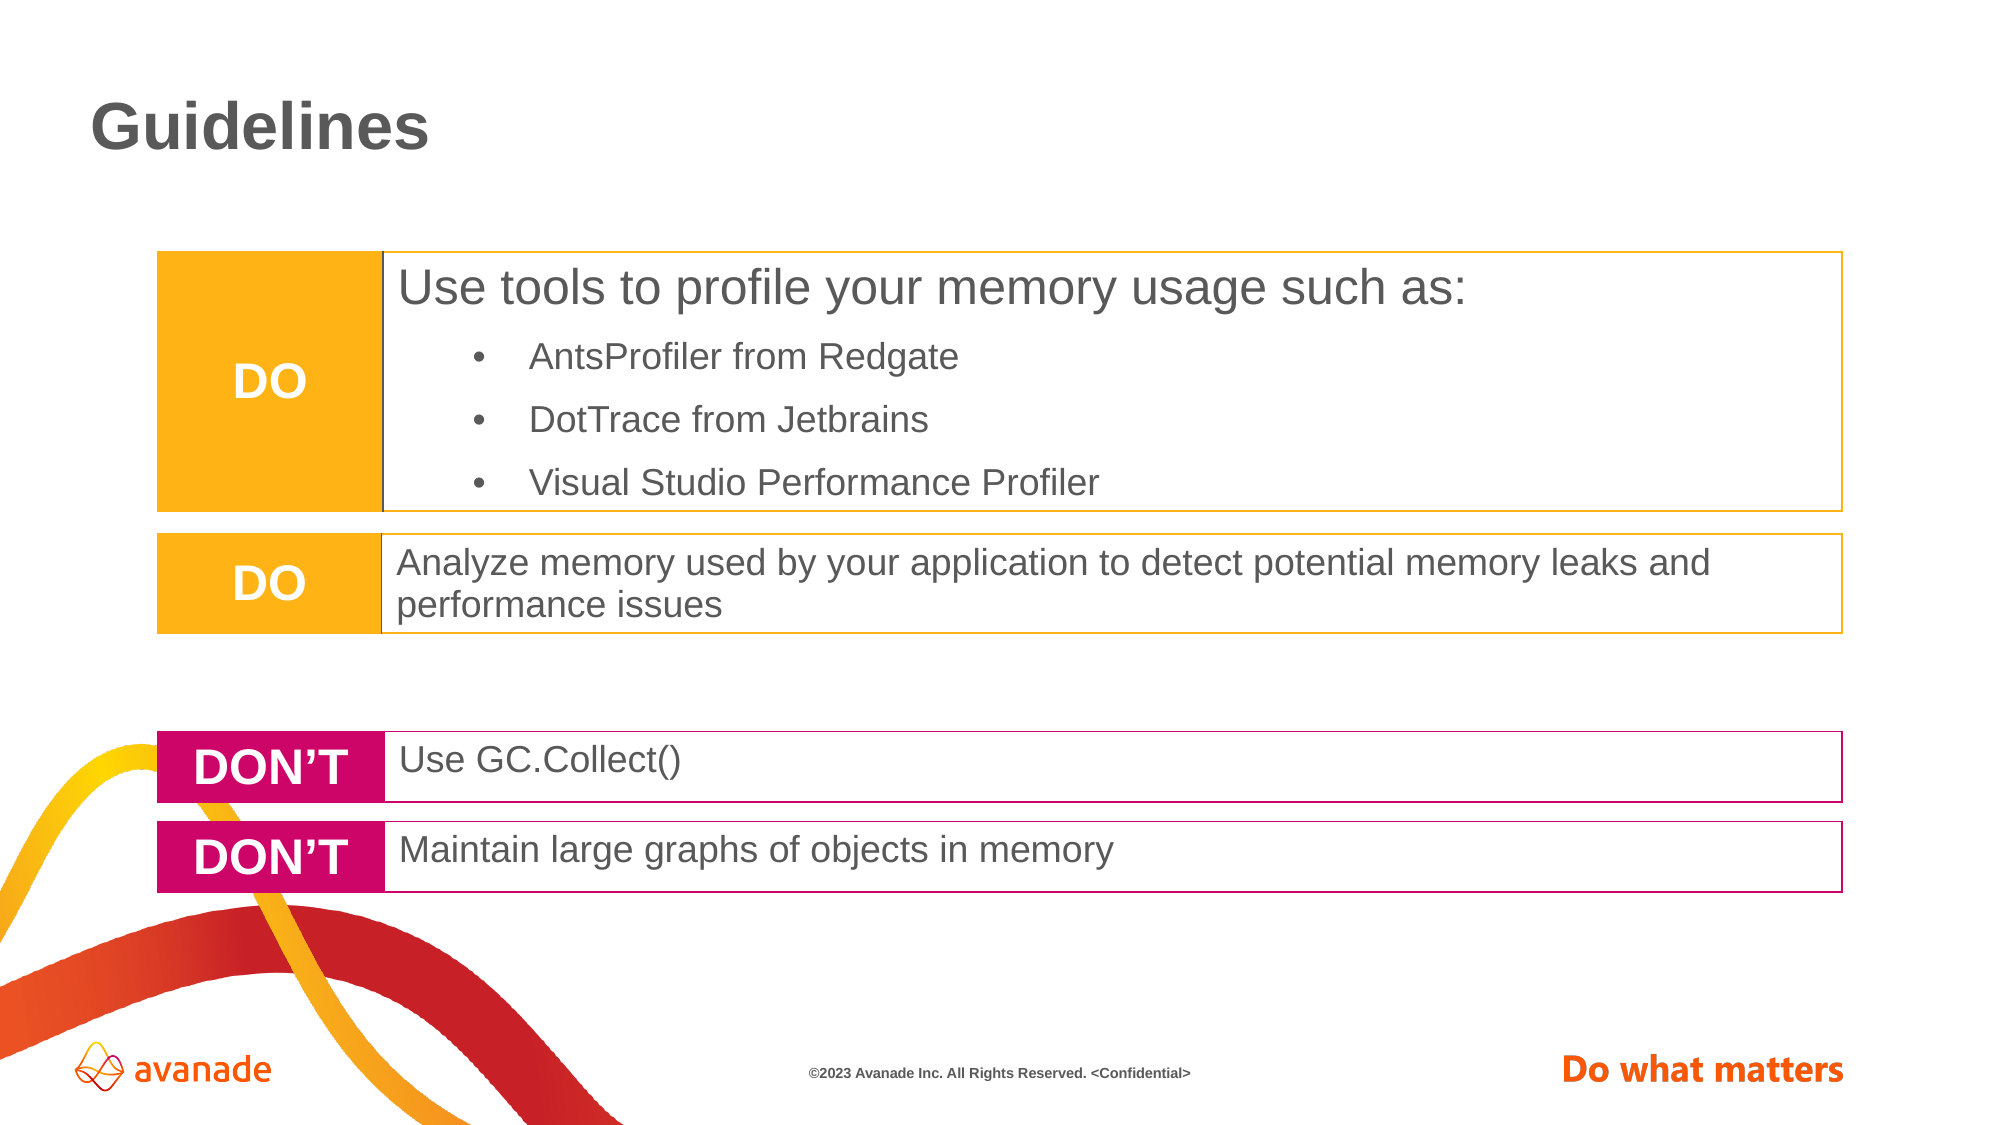

# Guidelines
| DO | Use tools to profile your memory usage such as: AntsProfiler from Redgate DotTrace from Jetbrains Visual Studio Performance Profiler |
| --- | --- |
| DO | Analyze memory used by your application to detect potential memory leaks and performance issues |
| --- | --- |
| DON’T | Use GC.Collect() |
| --- | --- |
| DON’T | Maintain large graphs of objects in memory |
| --- | --- |